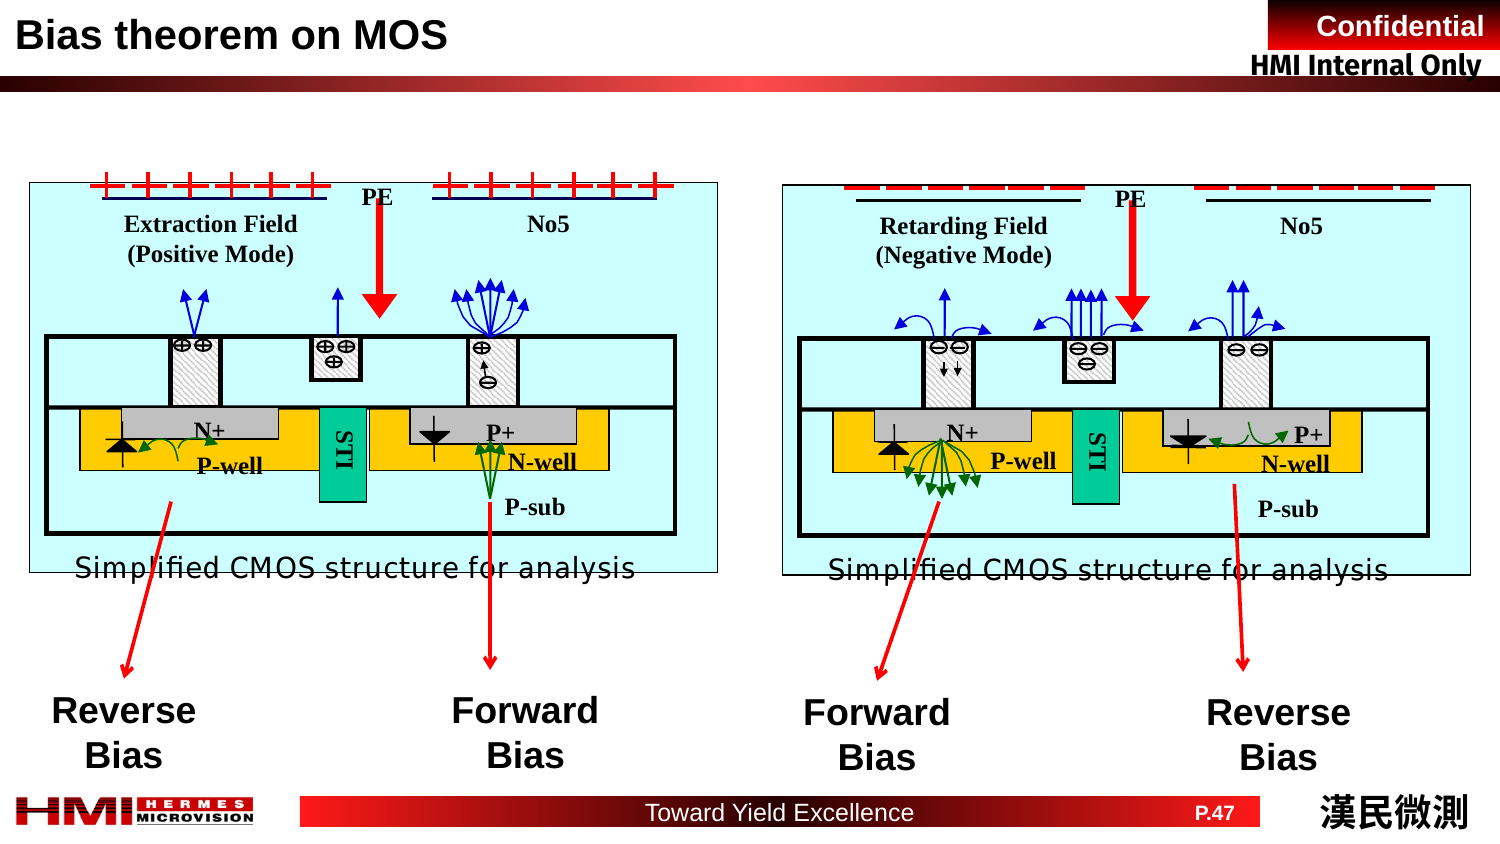

Bias theorem on MOS
PE

PE

No5
Extraction Field  (Positive Mode)
Retarding Field  (Negative Mode)
No5

N+

P+
N+
P+

STI

STI

P-well
N-well
N-well
P-well
P-sub
P-sub
Simplified CMOS structure for analysis
Simplified CMOS structure for analysis
Reverse Bias
Forward Bias
Forward Bias
Reverse Bias